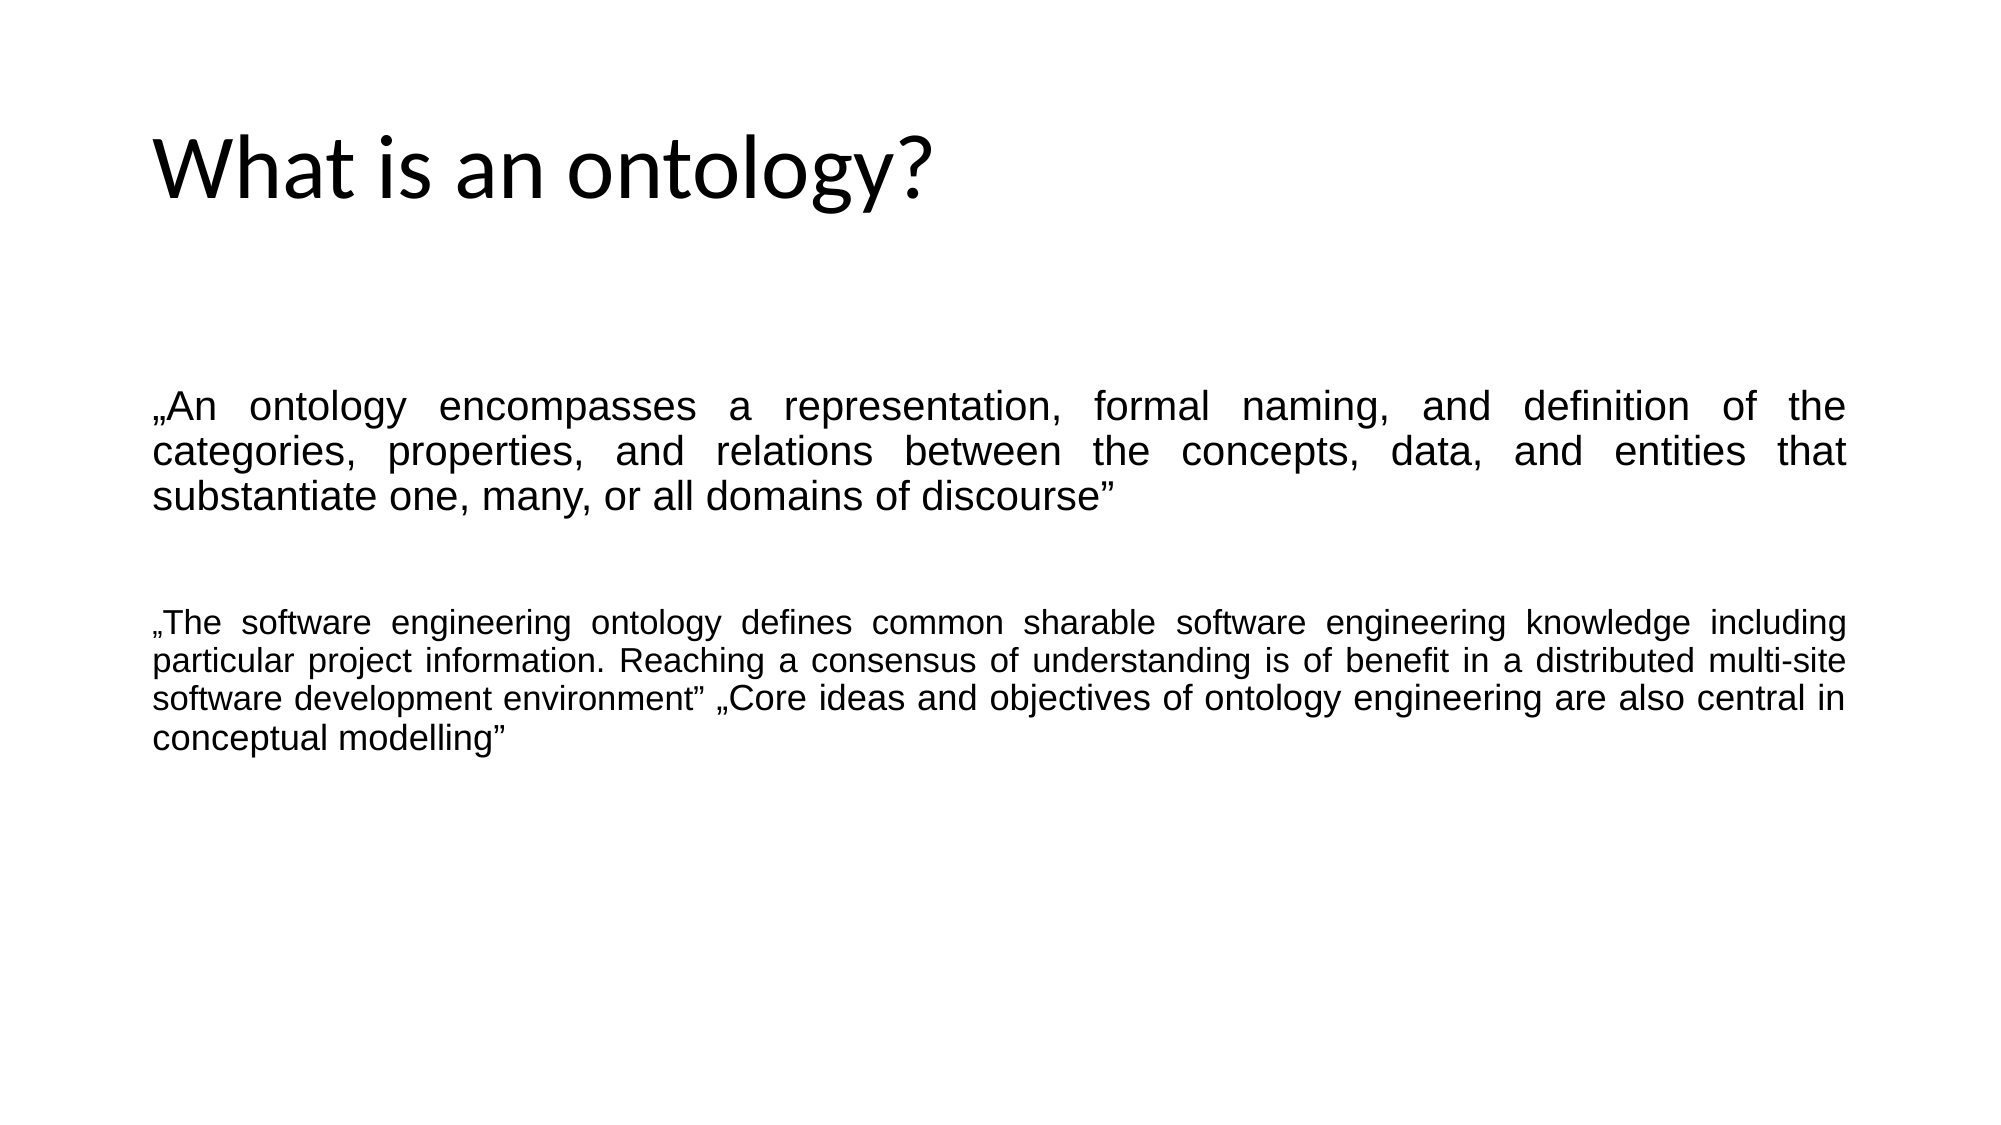

# What is an ontology?
„An ontology encompasses a representation, formal naming, and definition of the categories, properties, and relations between the concepts, data, and entities that substantiate one, many, or all domains of discourse”
„The software engineering ontology defines common sharable software engineering knowledge including particular project information. Reaching a consensus of understanding is of benefit in a distributed multi-site software development environment” „Core ideas and objectives of ontology engineering are also central in conceptual modelling”